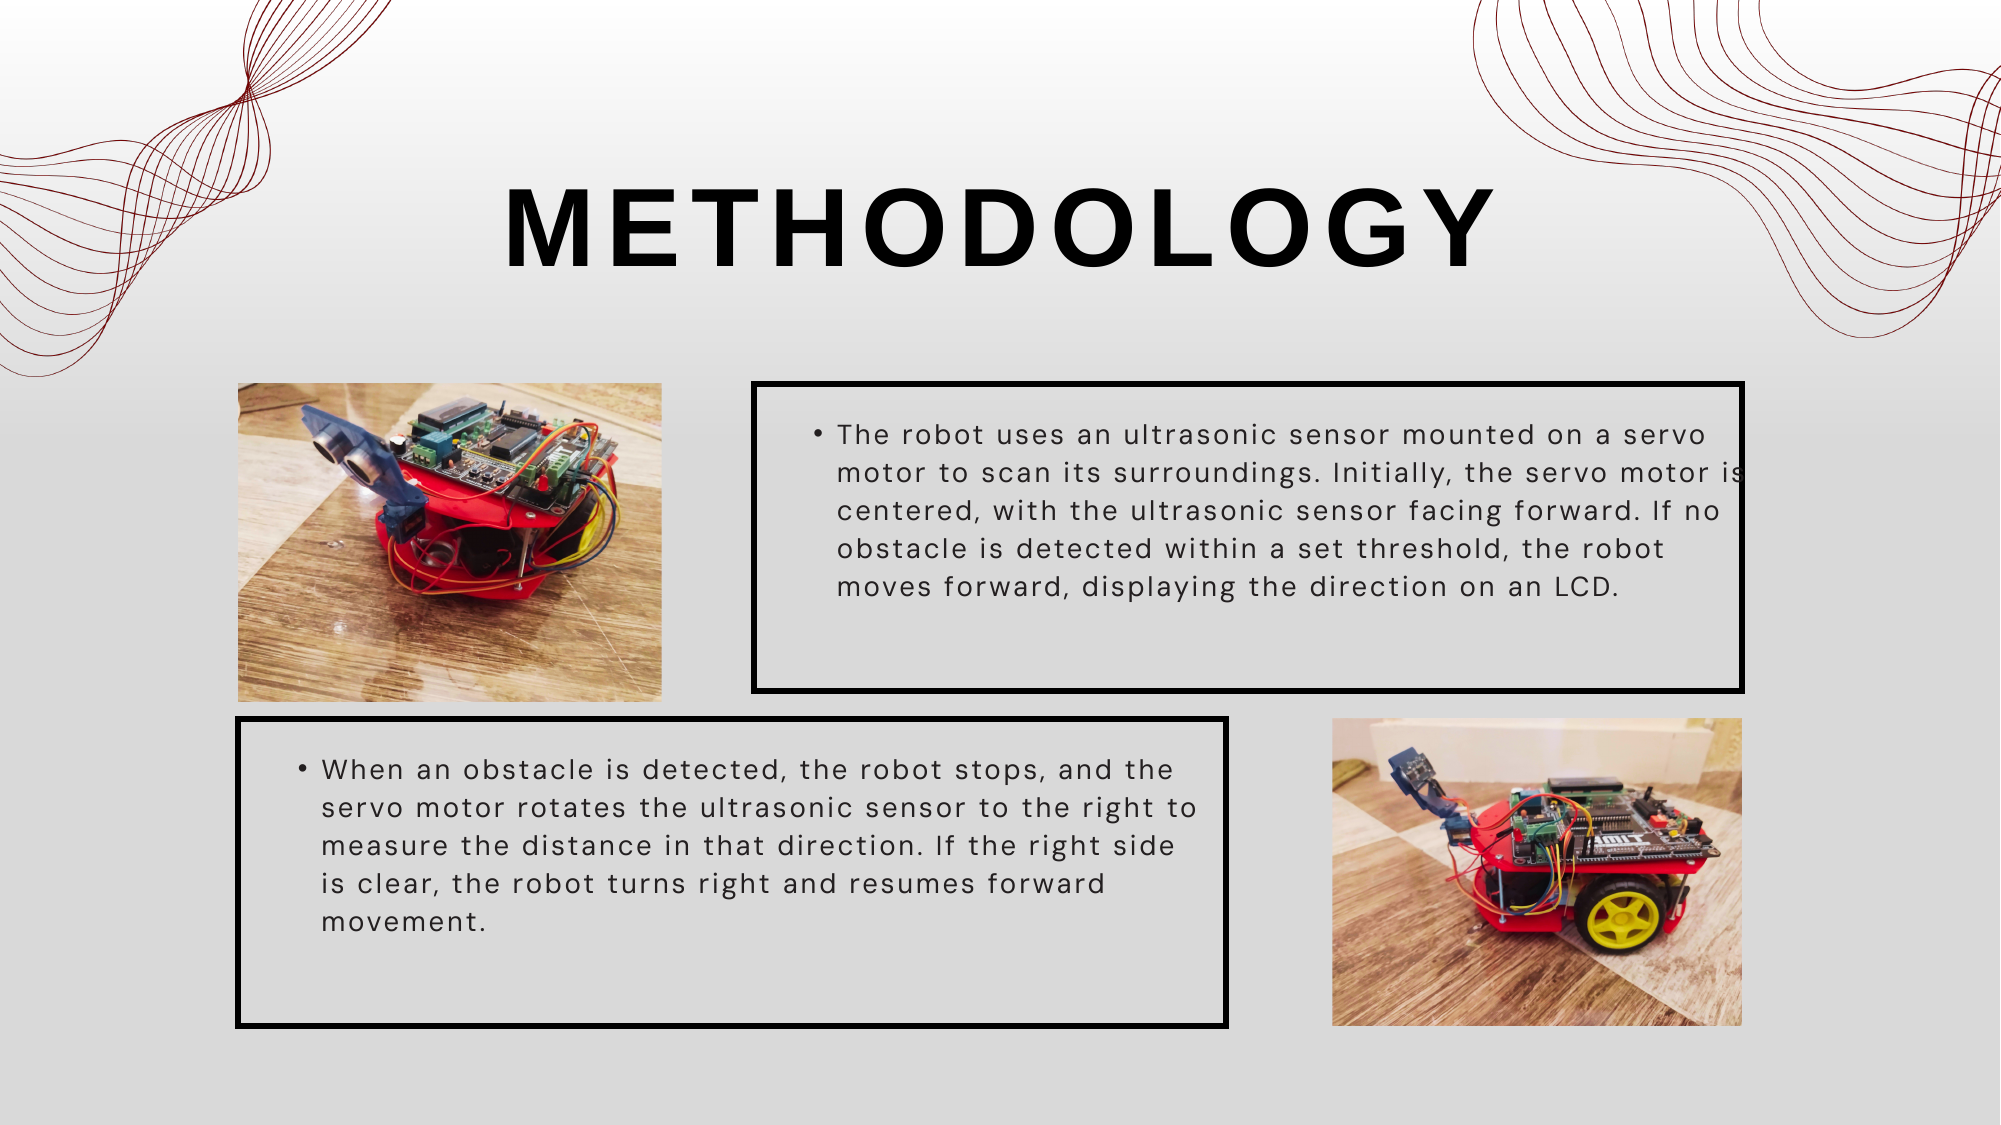

METHODOLOGY

The robot uses an ultrasonic sensor mounted on a servo motor to scan its surroundings. Initially, the servo motor is centered, with the ultrasonic sensor facing forward. If no obstacle is detected within a set threshold, the robot moves forward, displaying the direction on an LCD.

When an obstacle is detected, the robot stops, and the servo motor rotates the ultrasonic sensor to the right to measure the distance in that direction. If the right side is clear, the robot turns right and resumes forward movement.